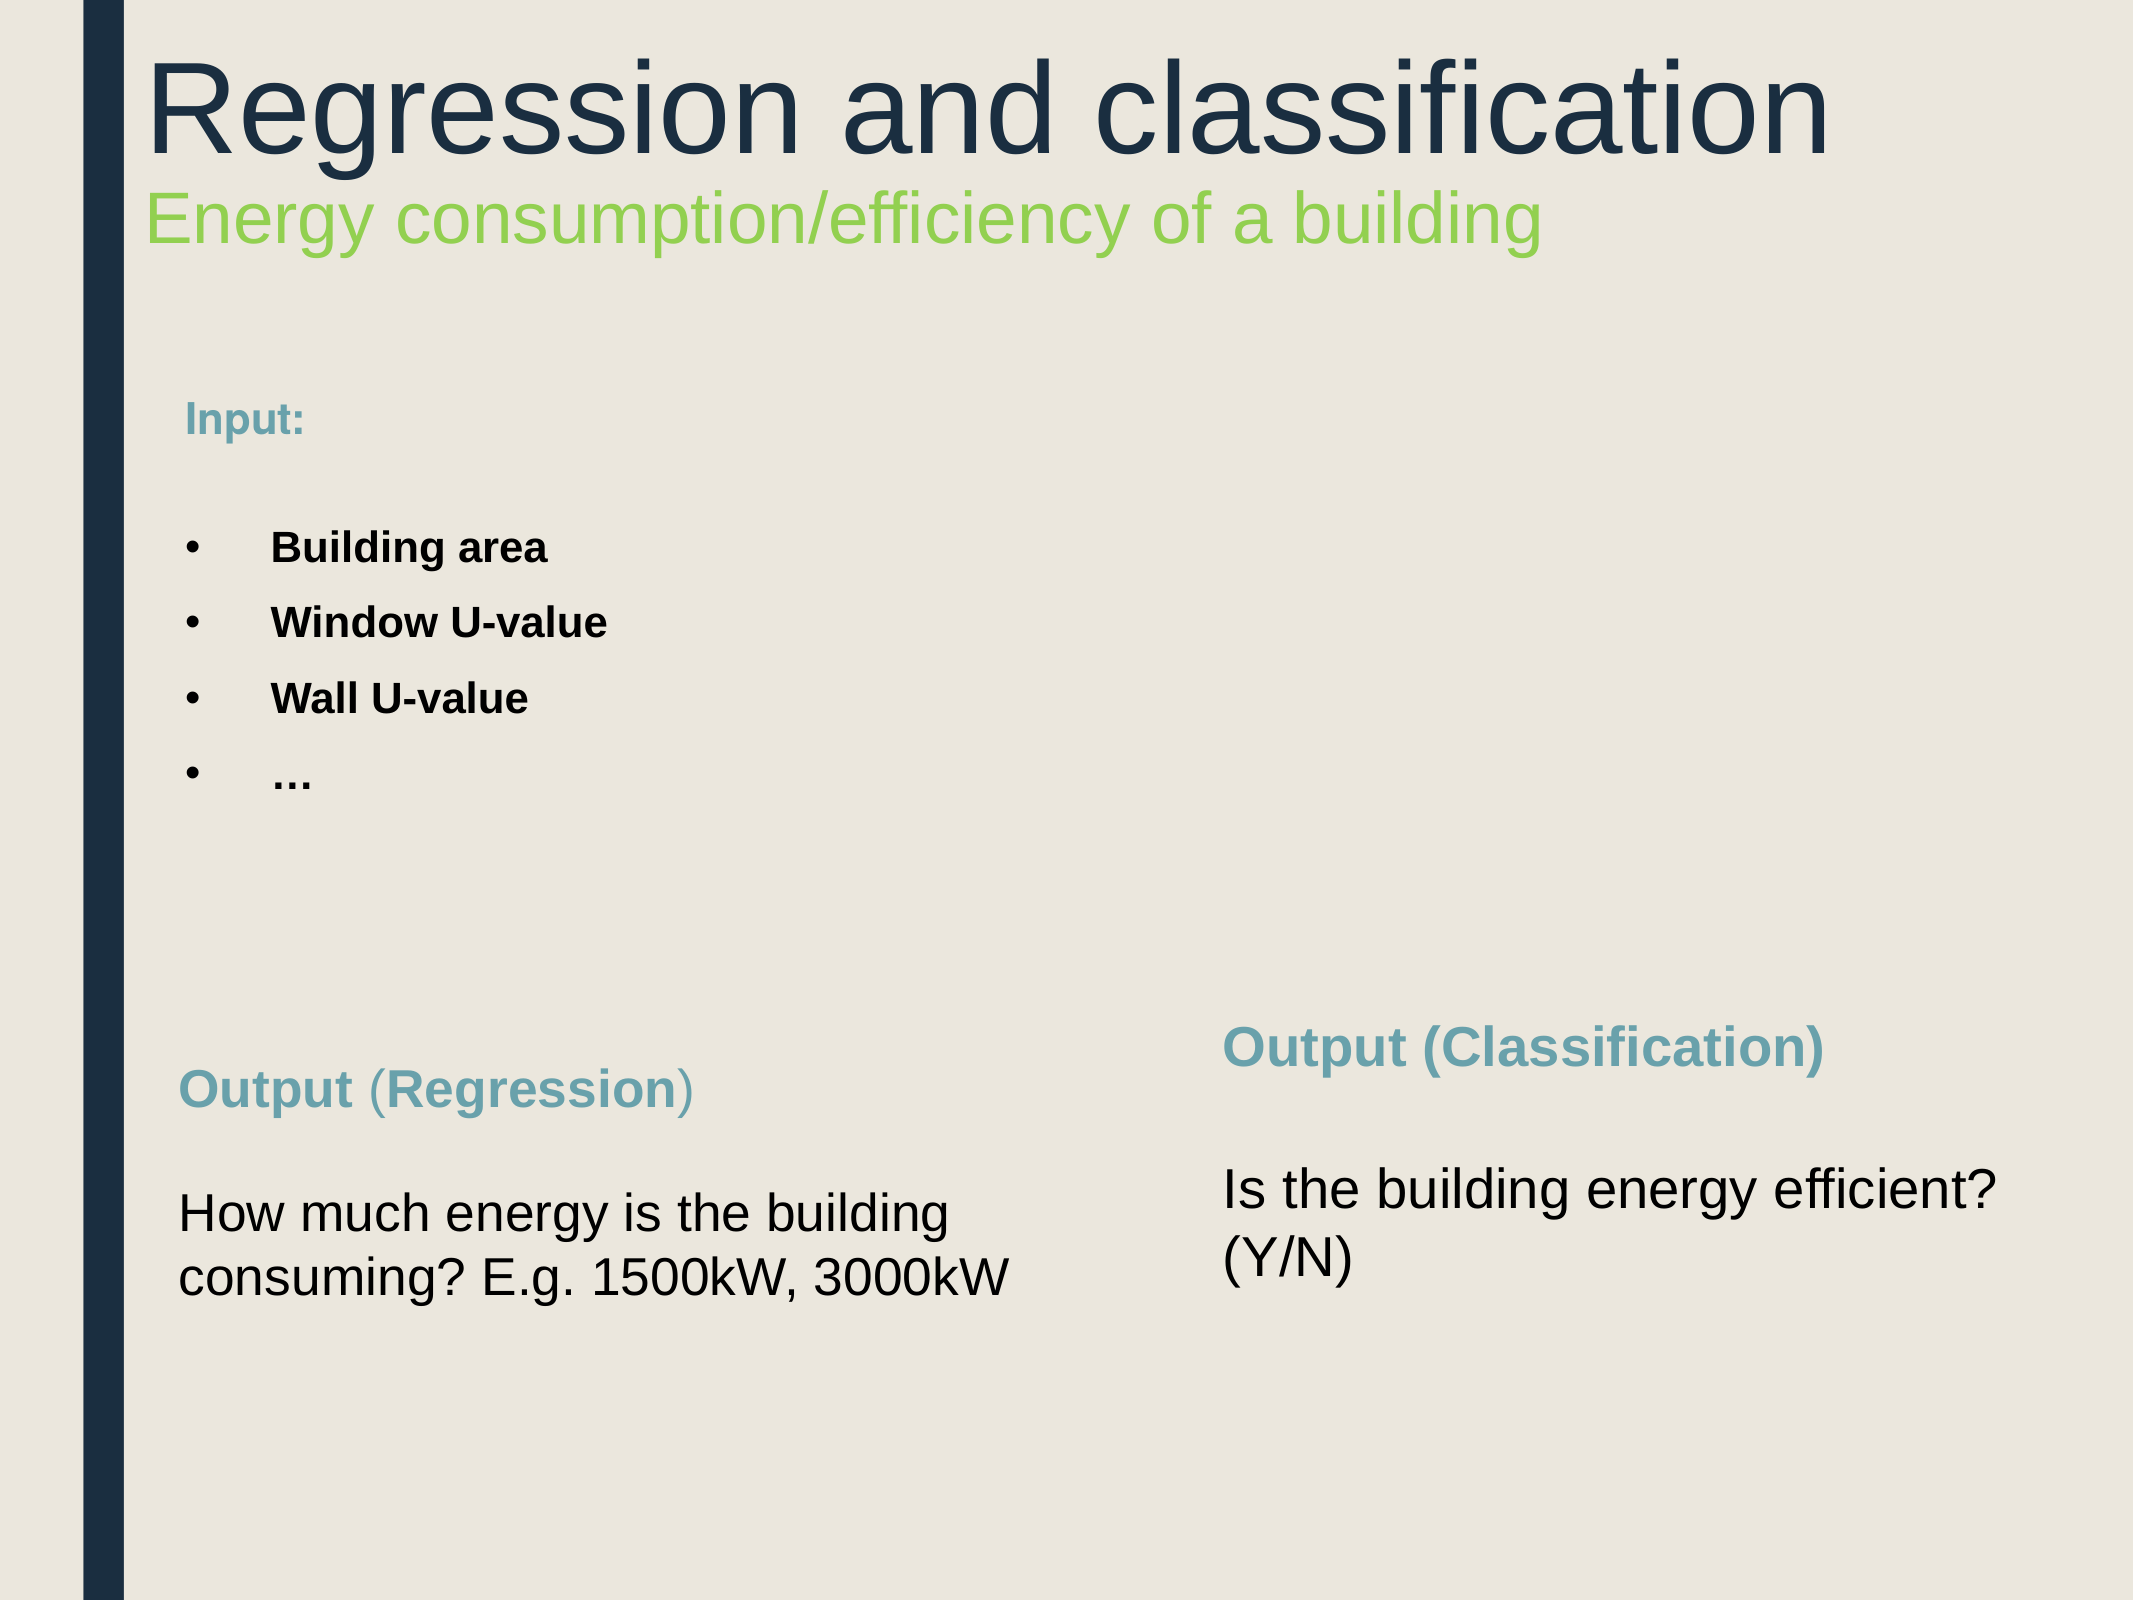

# Regression and classification Energy consumption/efficiency of a building
Input:
Building area
Window U-value
Wall U-value
…

Output (Regression)
How much energy is the building consuming? E.g. 1500kW, 3000kW
Output (Classification)
Is the building energy efficient? (Y/N)